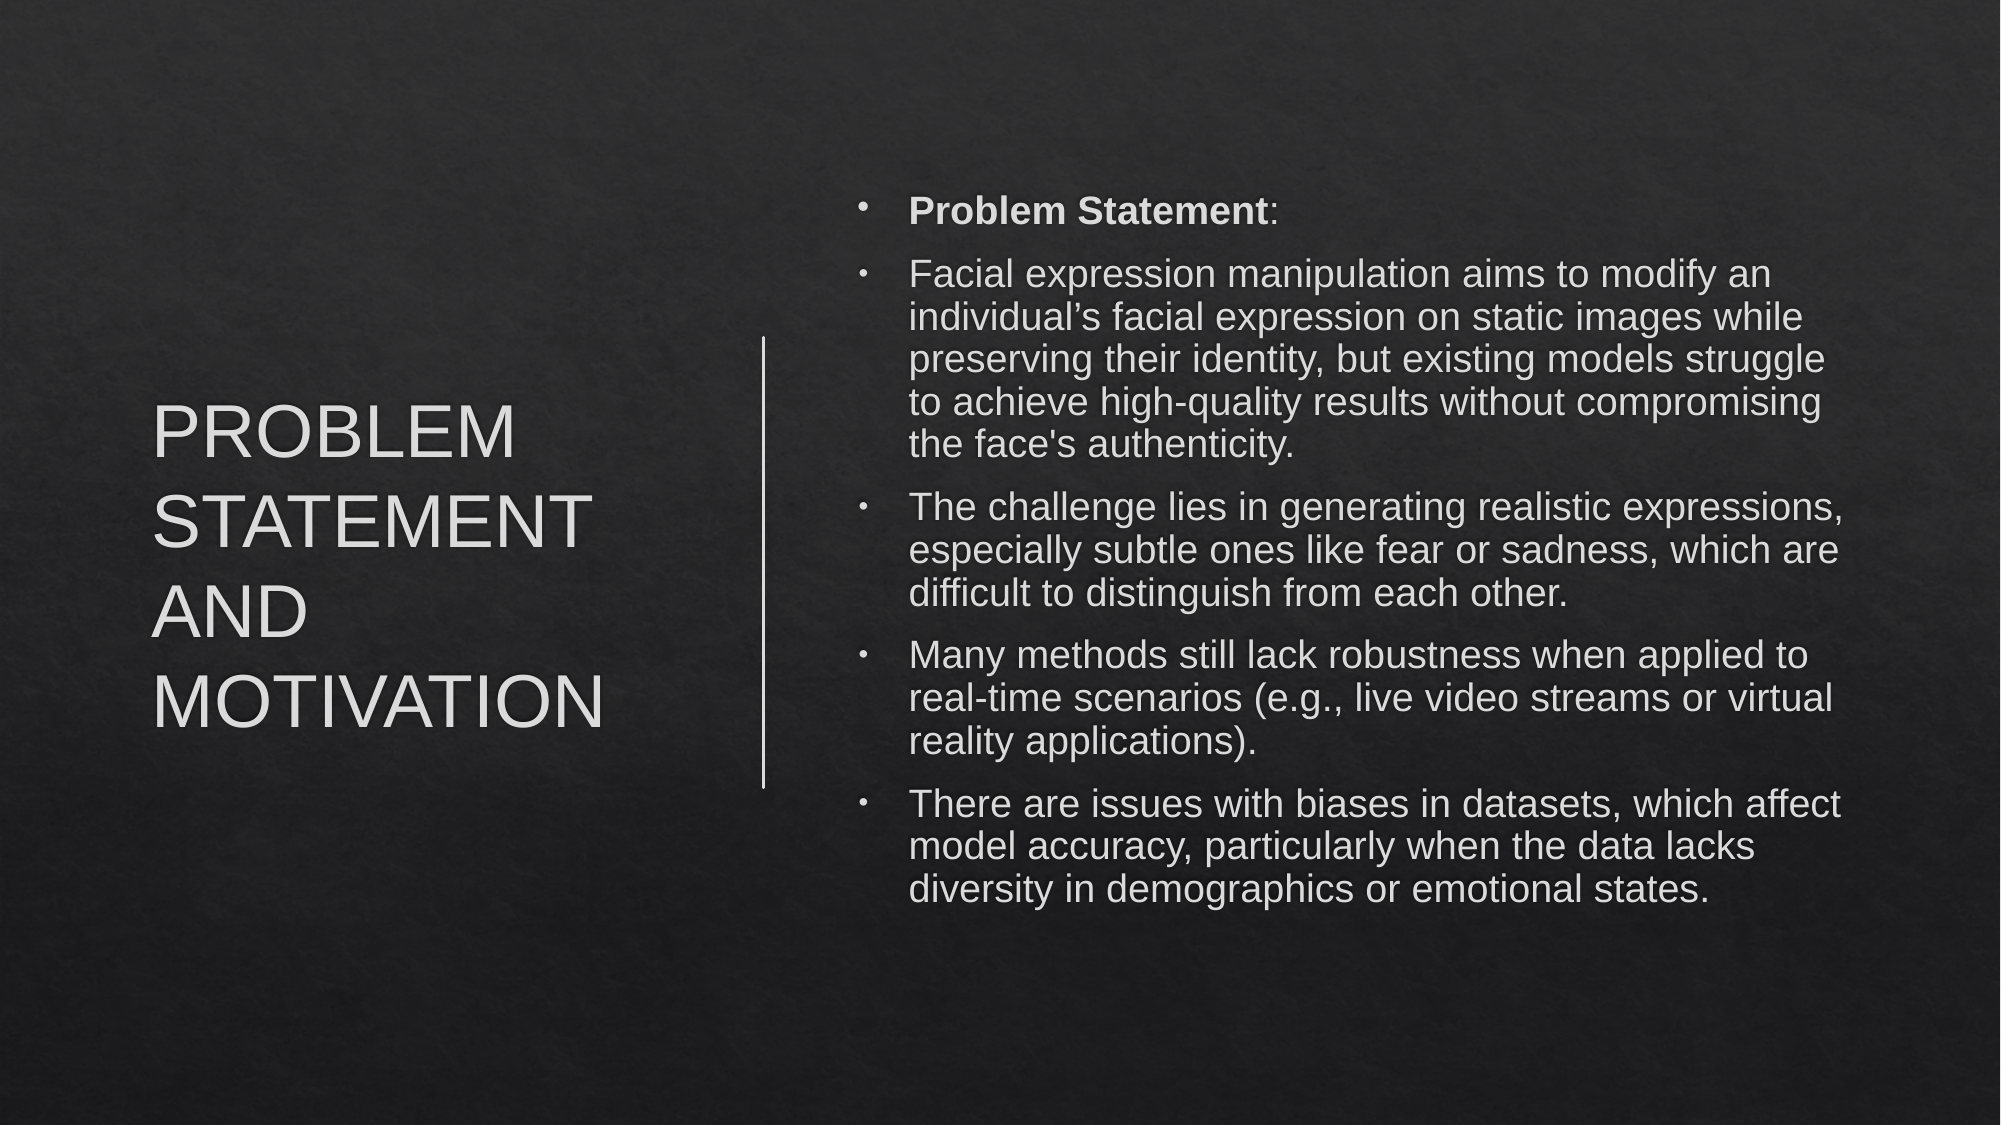

# PROBLEM STATEMENT AND MOTIVATION
Problem Statement:
Facial expression manipulation aims to modify an individual’s facial expression on static images while preserving their identity, but existing models struggle to achieve high-quality results without compromising the face's authenticity.
The challenge lies in generating realistic expressions, especially subtle ones like fear or sadness, which are difficult to distinguish from each other.
Many methods still lack robustness when applied to real-time scenarios (e.g., live video streams or virtual reality applications).
There are issues with biases in datasets, which affect model accuracy, particularly when the data lacks diversity in demographics or emotional states.